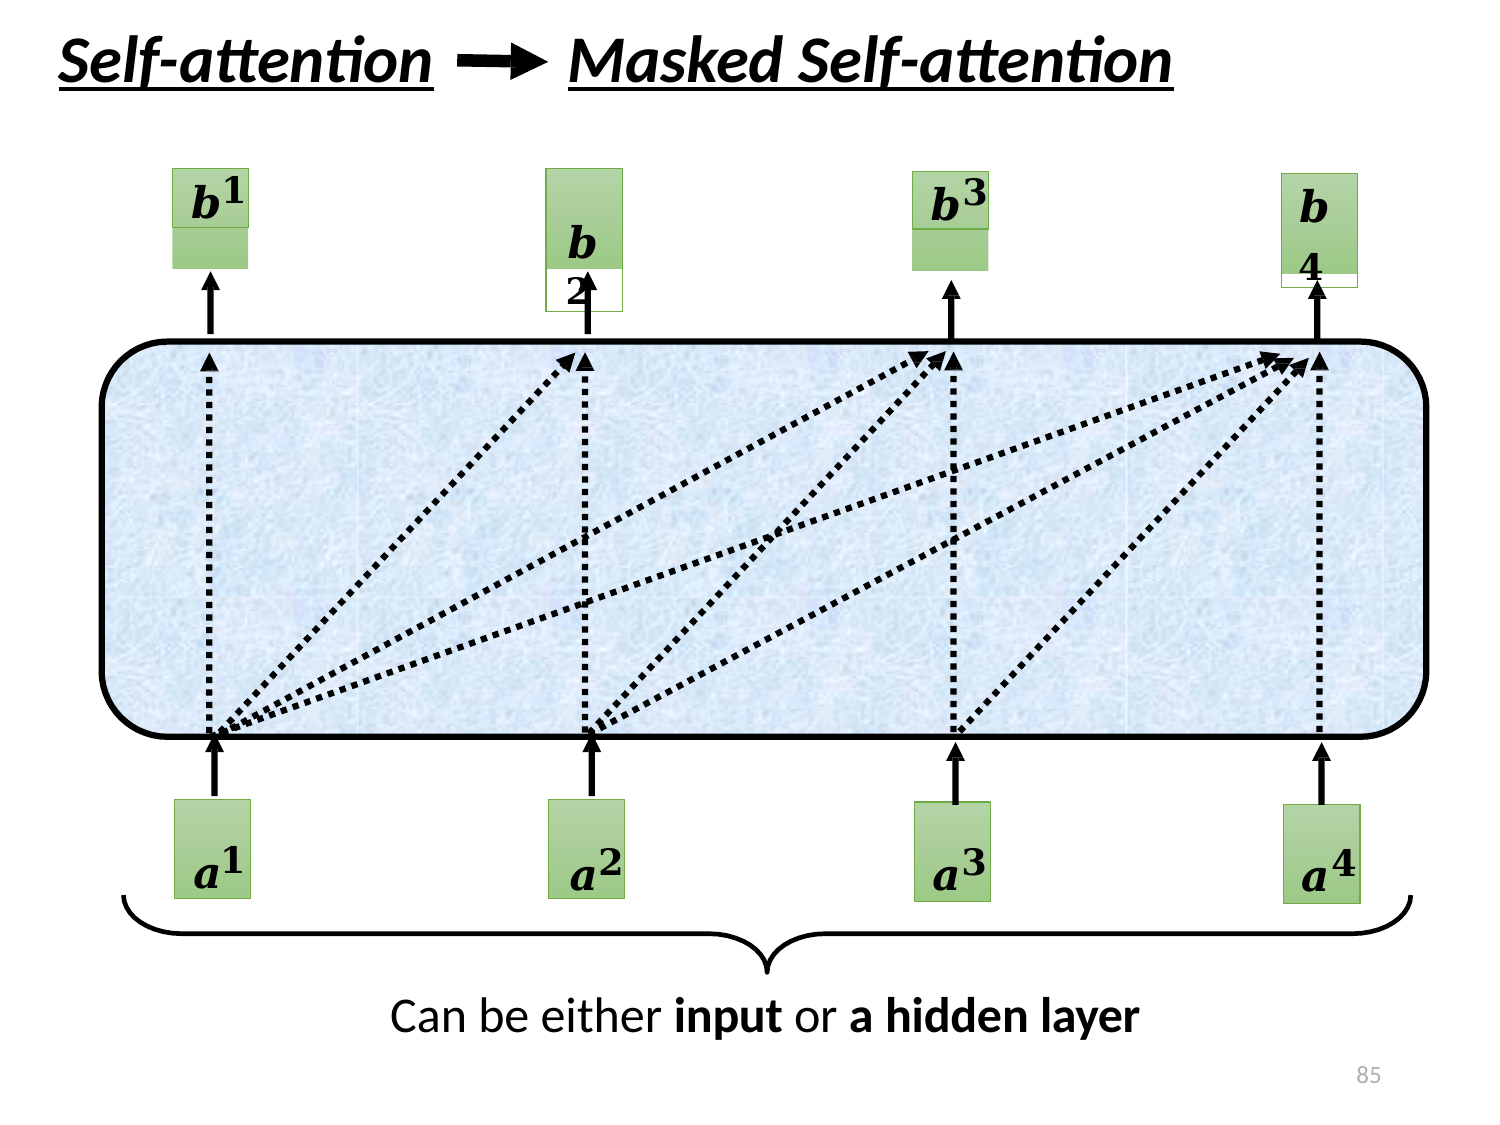

# Masked Self-attention
Self-attention

𝒃𝟏

𝒃𝟐

𝒃𝟑

𝒃𝟒

𝒂𝟏
𝒂𝟐
𝒂𝟑

𝒂𝟒

Can be either input or a hidden layer
85